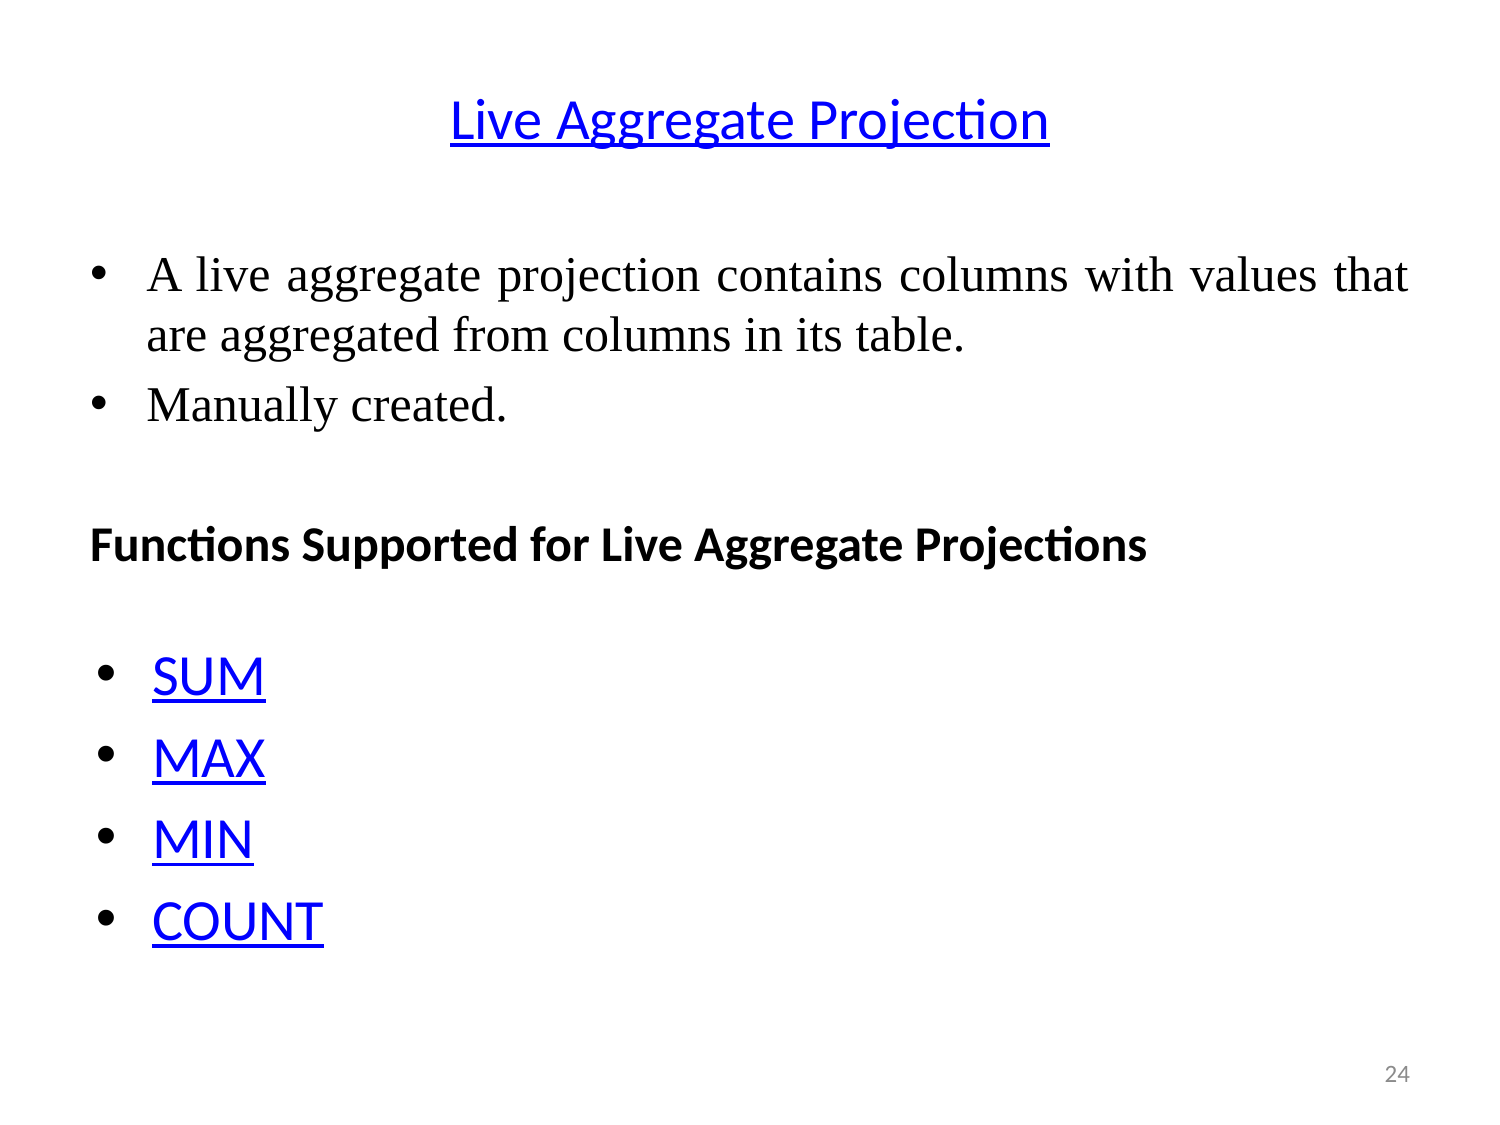

# Live Aggregate Projection
A live aggregate projection contains columns with values that are aggregated from columns in its table.
Manually created.

Functions Supported for Live Aggregate Projections

SUM
MAX
MIN
COUNT

24